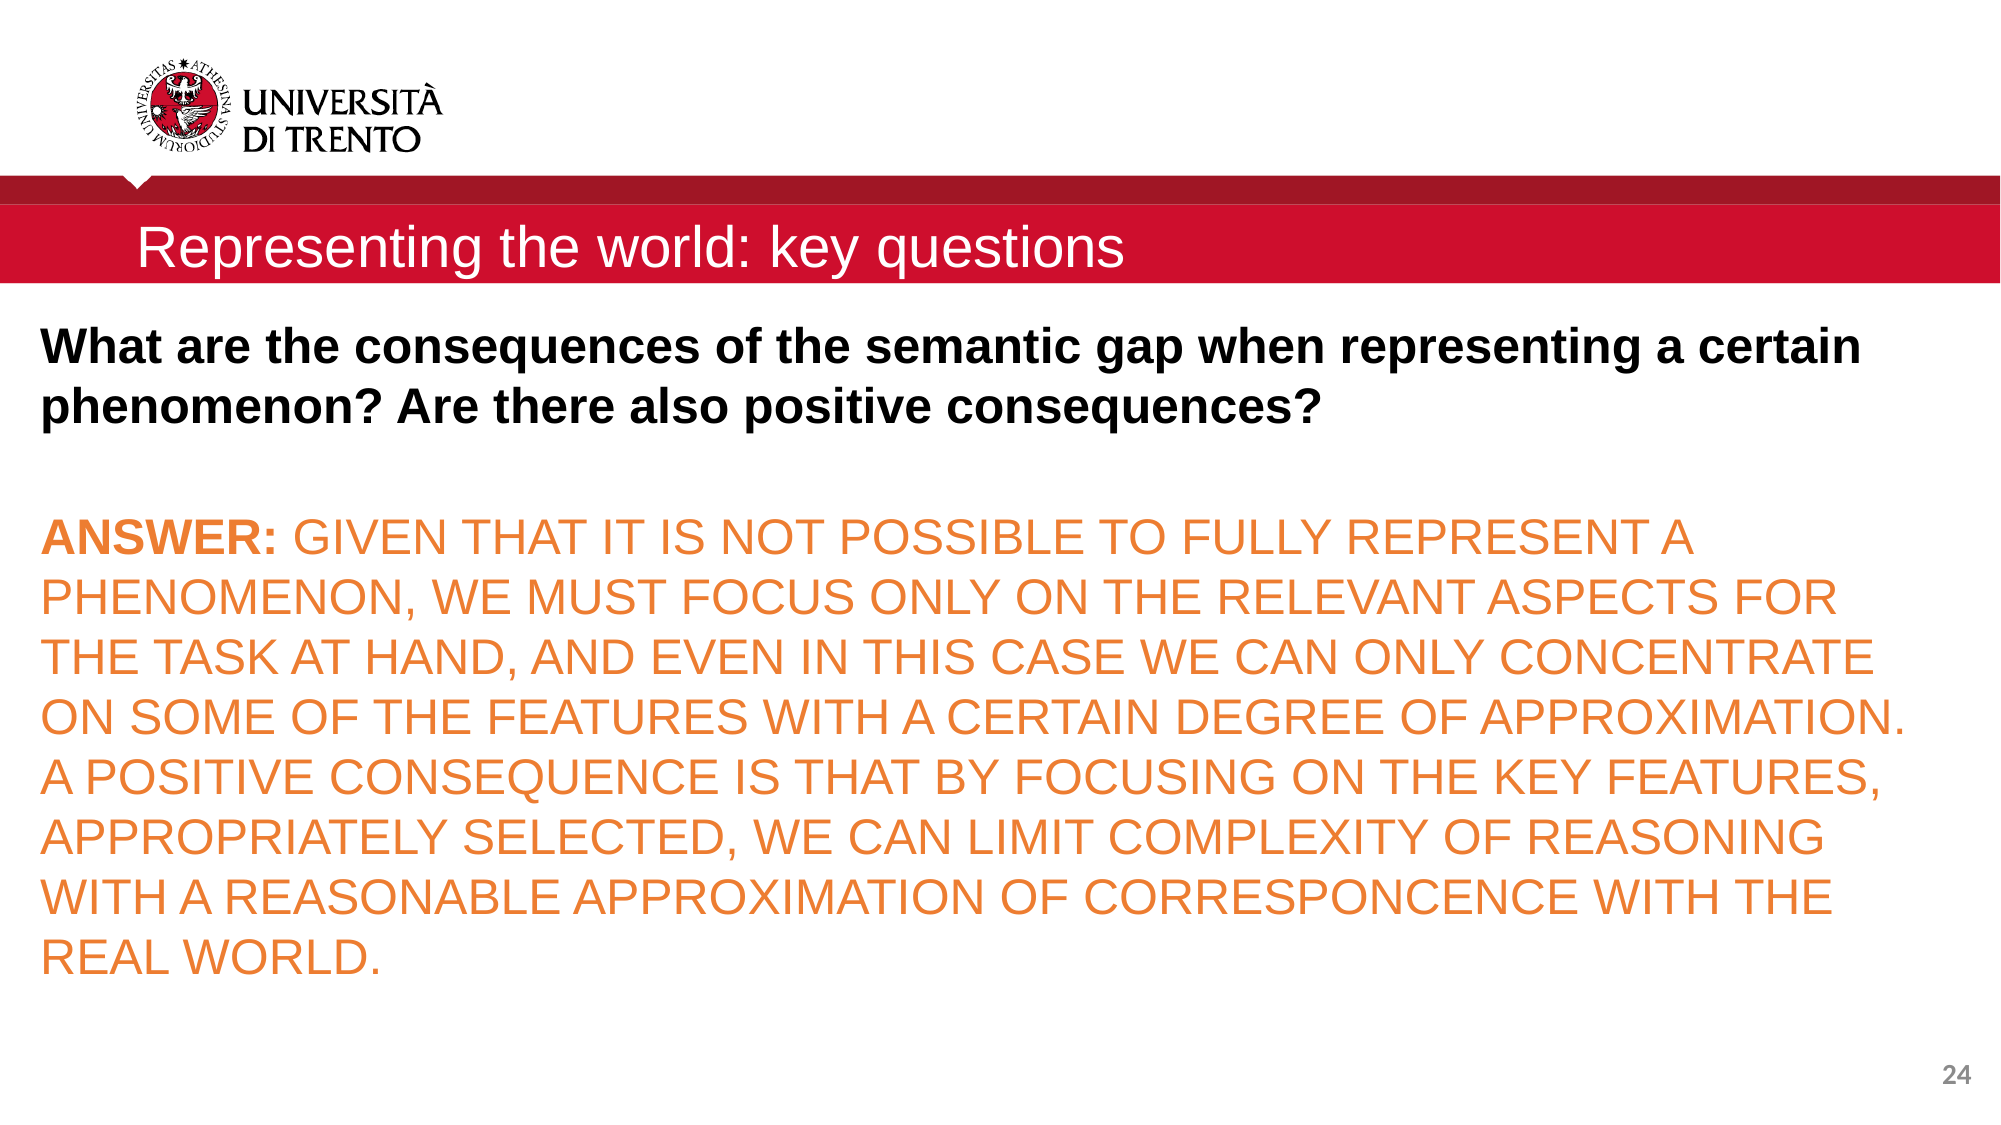

Representing the world: key questions
What are the consequences of the semantic gap when representing a certain phenomenon? Are there also positive consequences?
ANSWER: GIVEN THAT IT IS NOT POSSIBLE TO FULLY REPRESENT A PHENOMENON, WE MUST FOCUS ONLY ON THE RELEVANT ASPECTS FOR THE TASK AT HAND, AND EVEN IN THIS CASE WE CAN ONLY CONCENTRATE ON SOME OF THE FEATURES WITH A CERTAIN DEGREE OF APPROXIMATION. A POSITIVE CONSEQUENCE IS THAT BY FOCUSING ON THE KEY FEATURES, APPROPRIATELY SELECTED, WE CAN LIMIT COMPLEXITY OF REASONING WITH A REASONABLE APPROXIMATION OF CORRESPONCENCE WITH THE REAL WORLD.

24